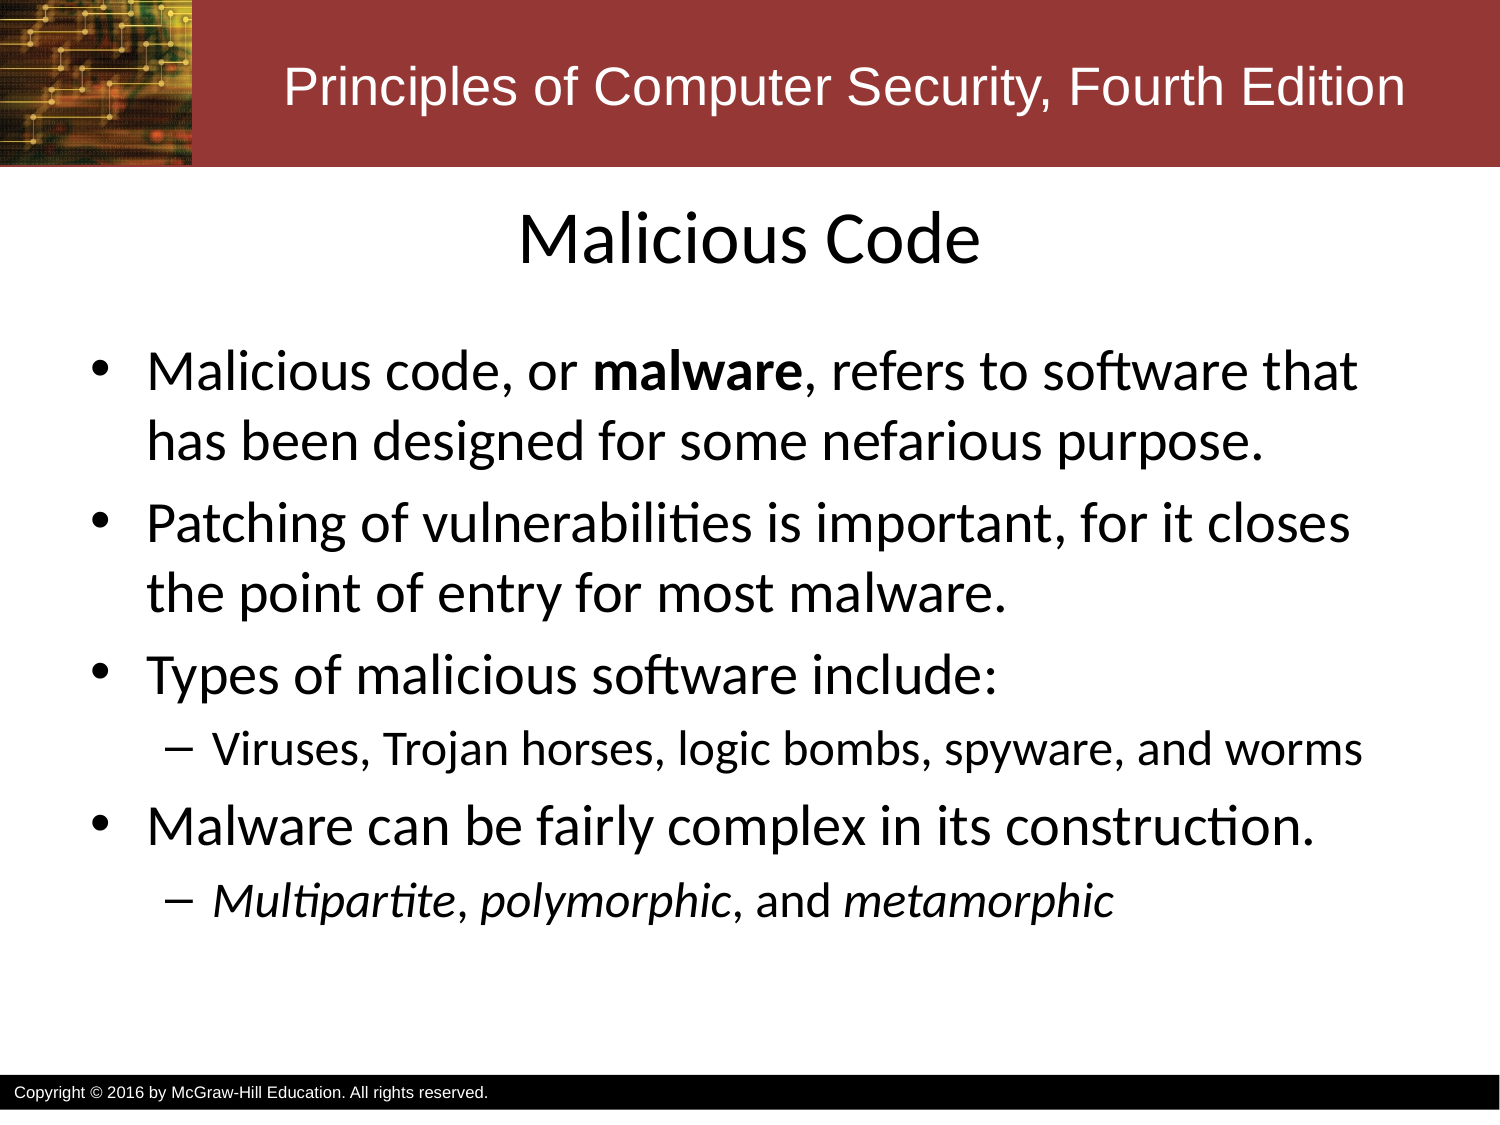

# Malicious Code
Malicious code, or malware, refers to software that has been designed for some nefarious purpose.
Patching of vulnerabilities is important, for it closes the point of entry for most malware.
Types of malicious software include:
Viruses, Trojan horses, logic bombs, spyware, and worms
Malware can be fairly complex in its construction.
Multipartite, polymorphic, and metamorphic